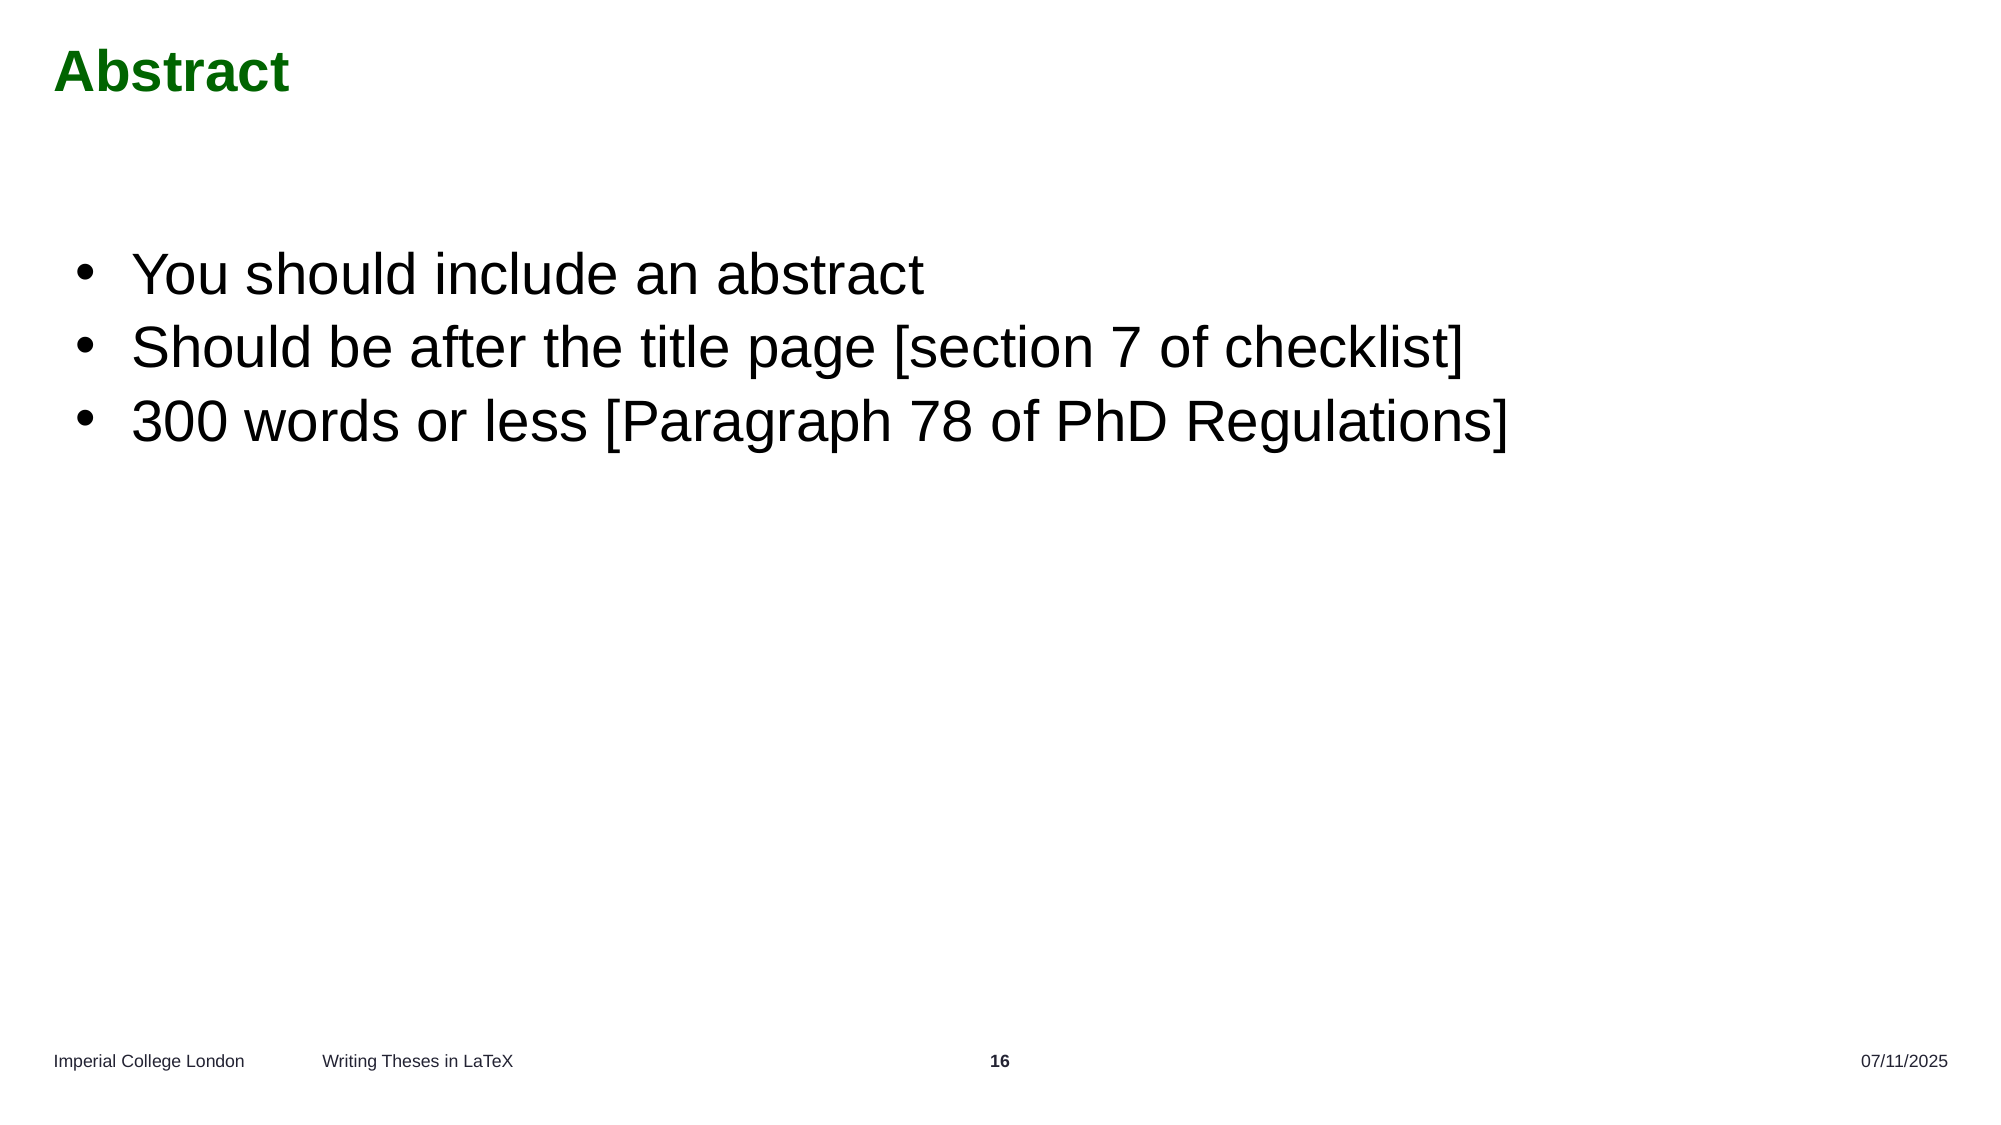

# Abstract
You should include an abstract
Should be after the title page [section 7 of checklist]
300 words or less [Paragraph 78 of PhD Regulations]

Writing Theses in LaTeX
16
07/11/2025